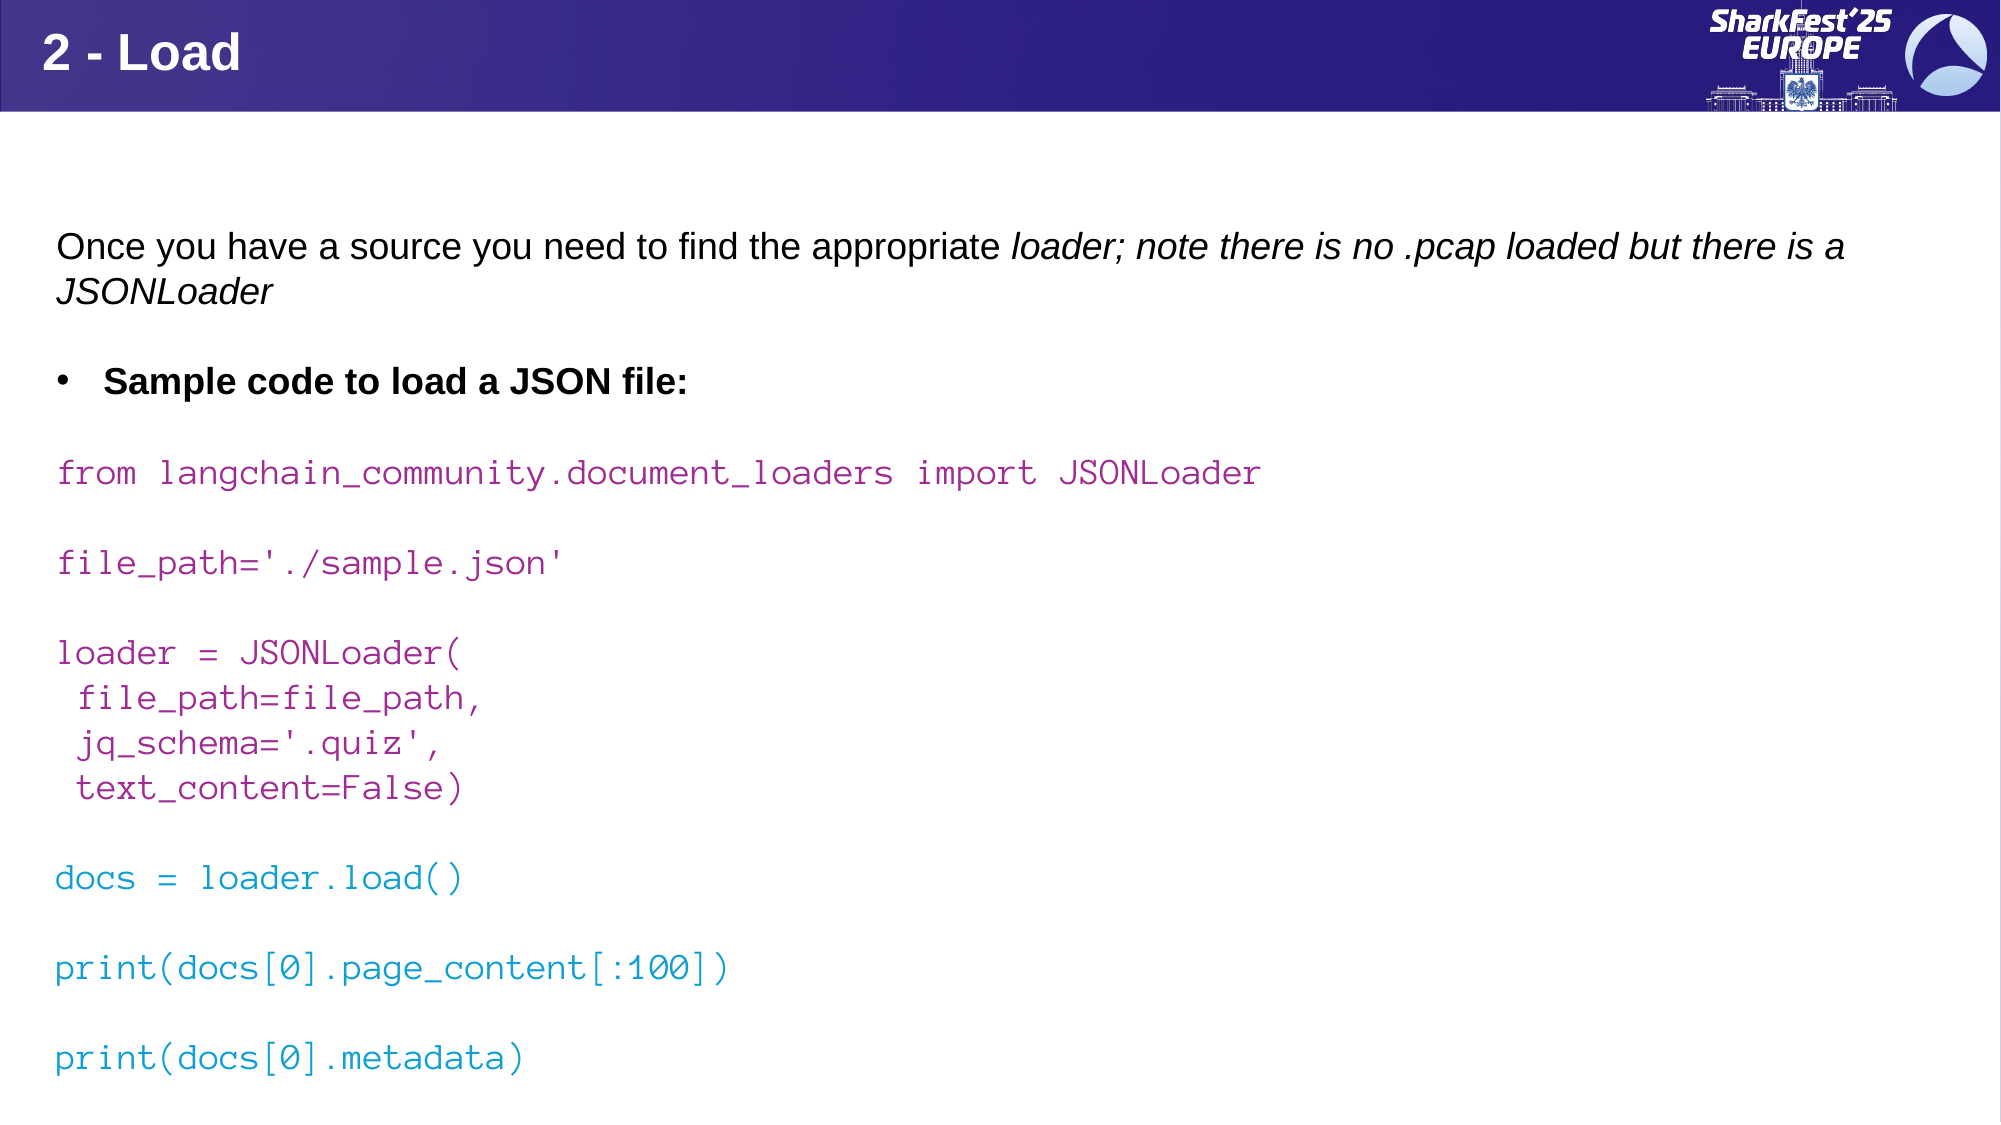

# 2 - Load
Once you have a source you need to find the appropriate loader; note there is no .pcap loaded but there is a JSONLoader

Sample code to load a JSON file:

from langchain_community.document_loaders import JSONLoader

file_path='./sample.json'
loader = JSONLoader(
 file_path=file_path,
 jq_schema='.quiz',
 text_content=False)

docs = loader.load()
print(docs[0].page_content[:100])
print(docs[0].metadata)